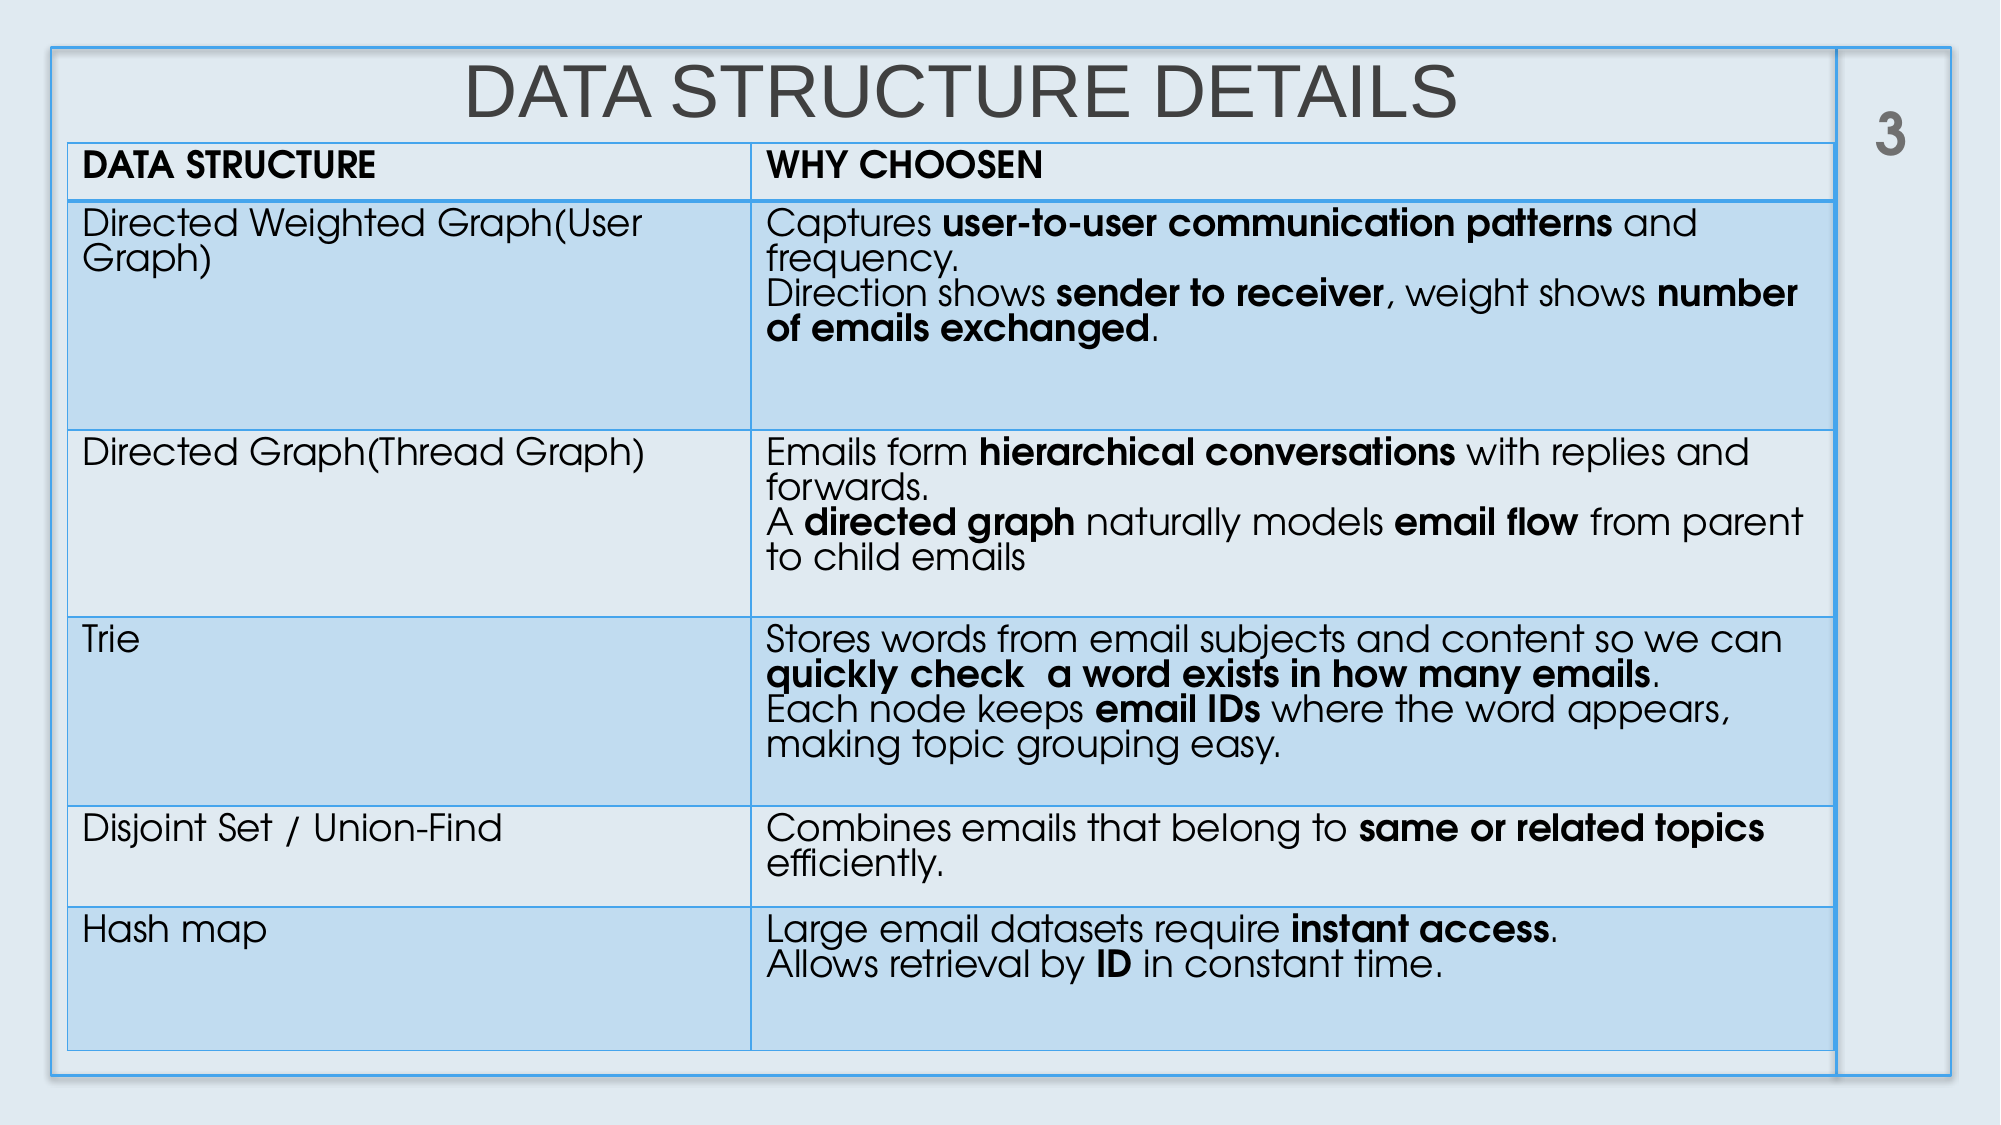

# Data structure DETAILS
3
| DATA STRUCTURE | WHY CHOOSEN |
| --- | --- |
| Directed Weighted Graph(User Graph) | Captures user-to-user communication patterns and frequency. Direction shows sender to receiver, weight shows number of emails exchanged. |
| Directed Graph(Thread Graph) | Emails form hierarchical conversations with replies and forwards. A directed graph naturally models email flow from parent to child emails |
| Trie | Stores words from email subjects and content so we can quickly check a word exists in how many emails. Each node keeps email IDs where the word appears, making topic grouping easy. |
| Disjoint Set / Union-Find | Combines emails that belong to same or related topics efficiently. |
| Hash map | Large email datasets require instant access. Allows retrieval by ID in constant time. |